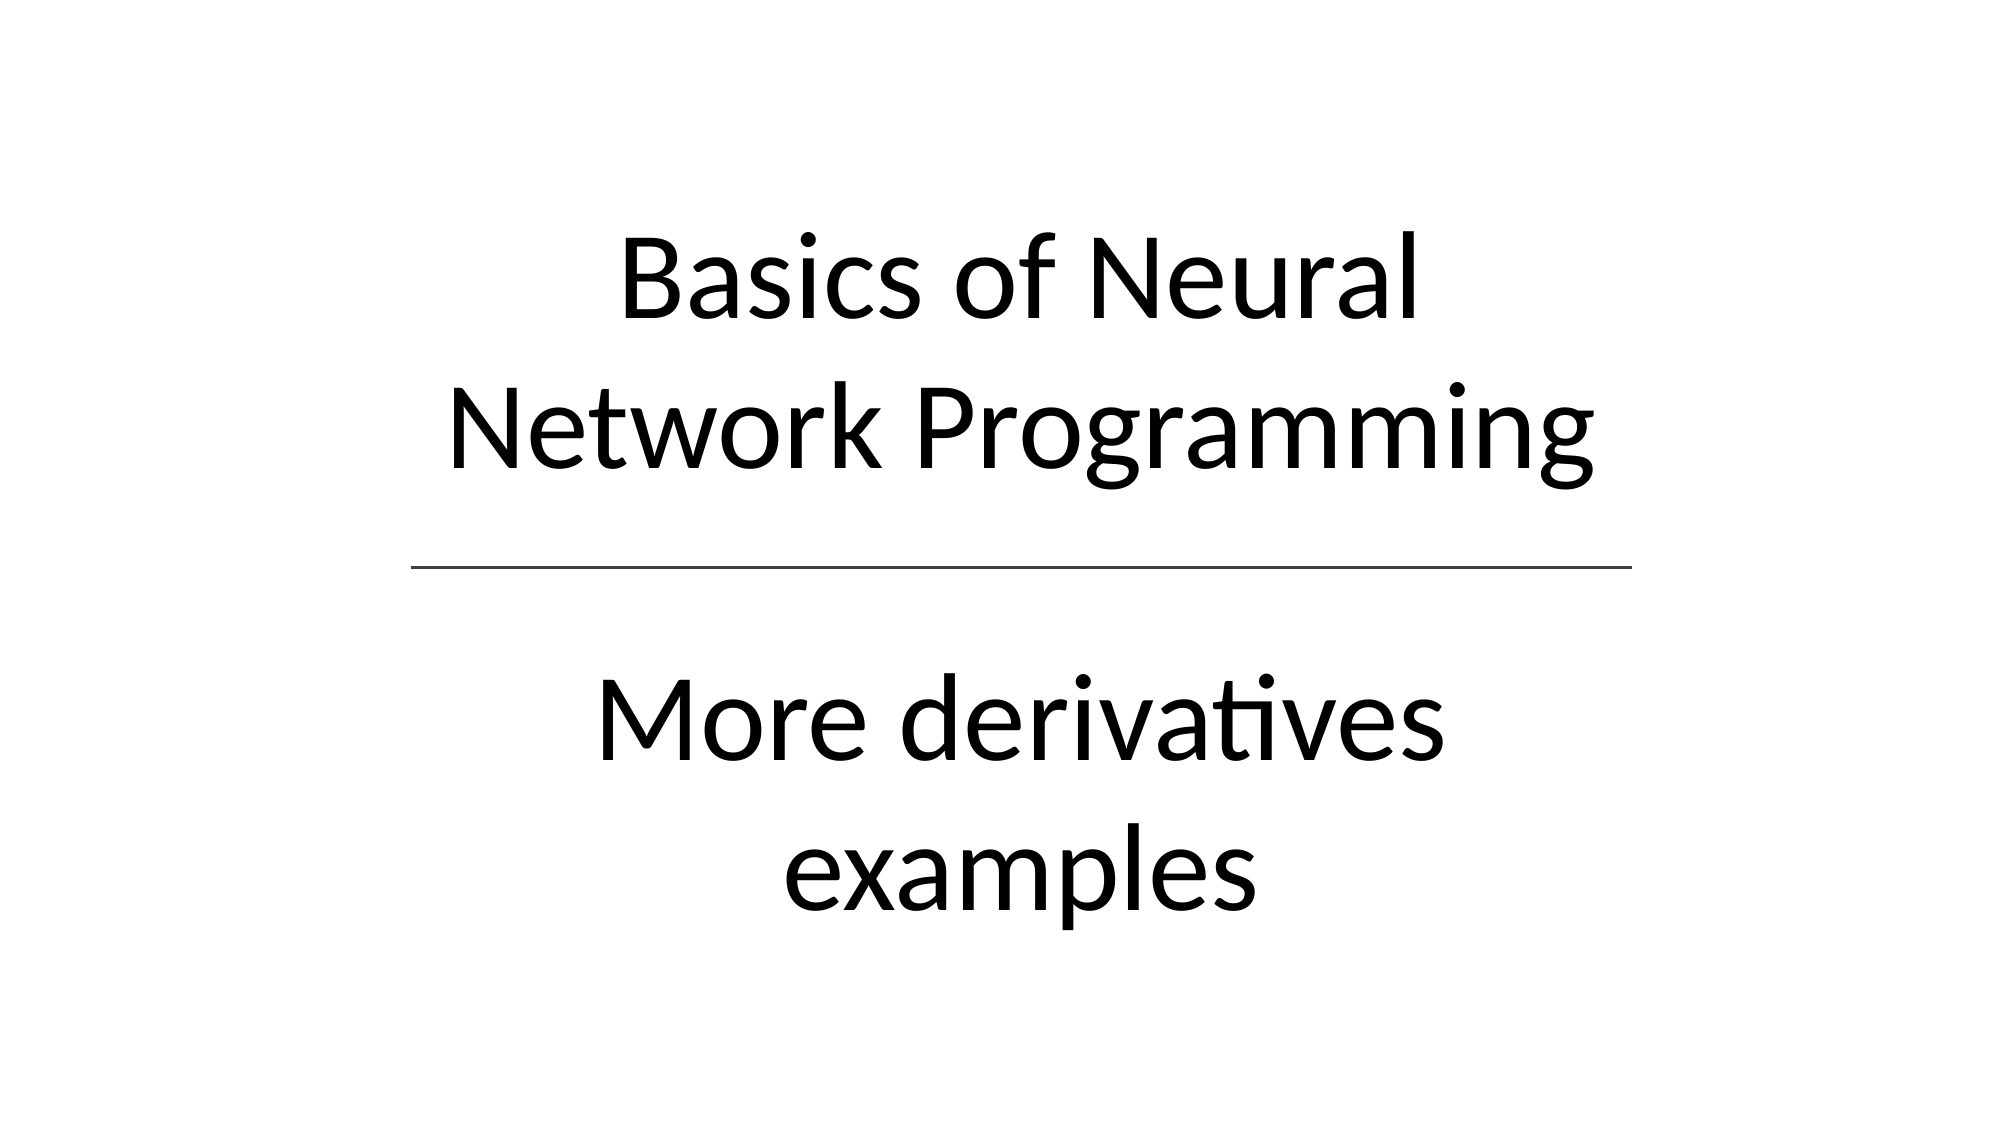

Basics of Neural Network Programming
More derivatives examples